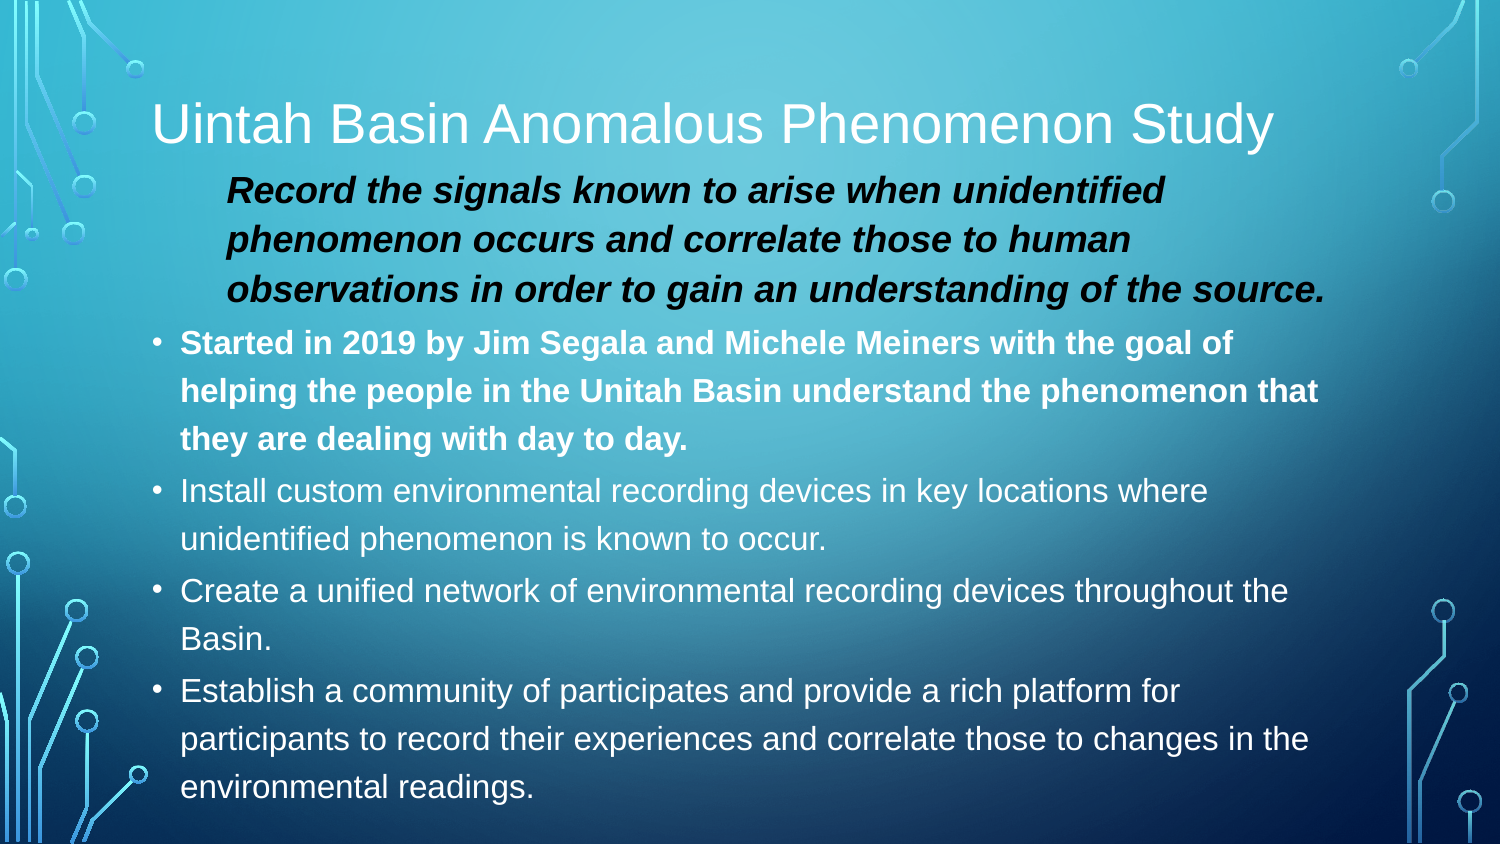

# Uintah Basin Anomalous Phenomenon Study
Record the signals known to arise when unidentified phenomenon occurs and correlate those to human observations in order to gain an understanding of the source.

Started in 2019 by Jim Segala and Michele Meiners with the goal of helping the people in the Unitah Basin understand the phenomenon that they are dealing with day to day.
Install custom environmental recording devices in key locations where unidentified phenomenon is known to occur.
Create a unified network of environmental recording devices throughout the Basin.
Establish a community of participates and provide a rich platform for participants to record their experiences and correlate those to changes in the environmental readings.